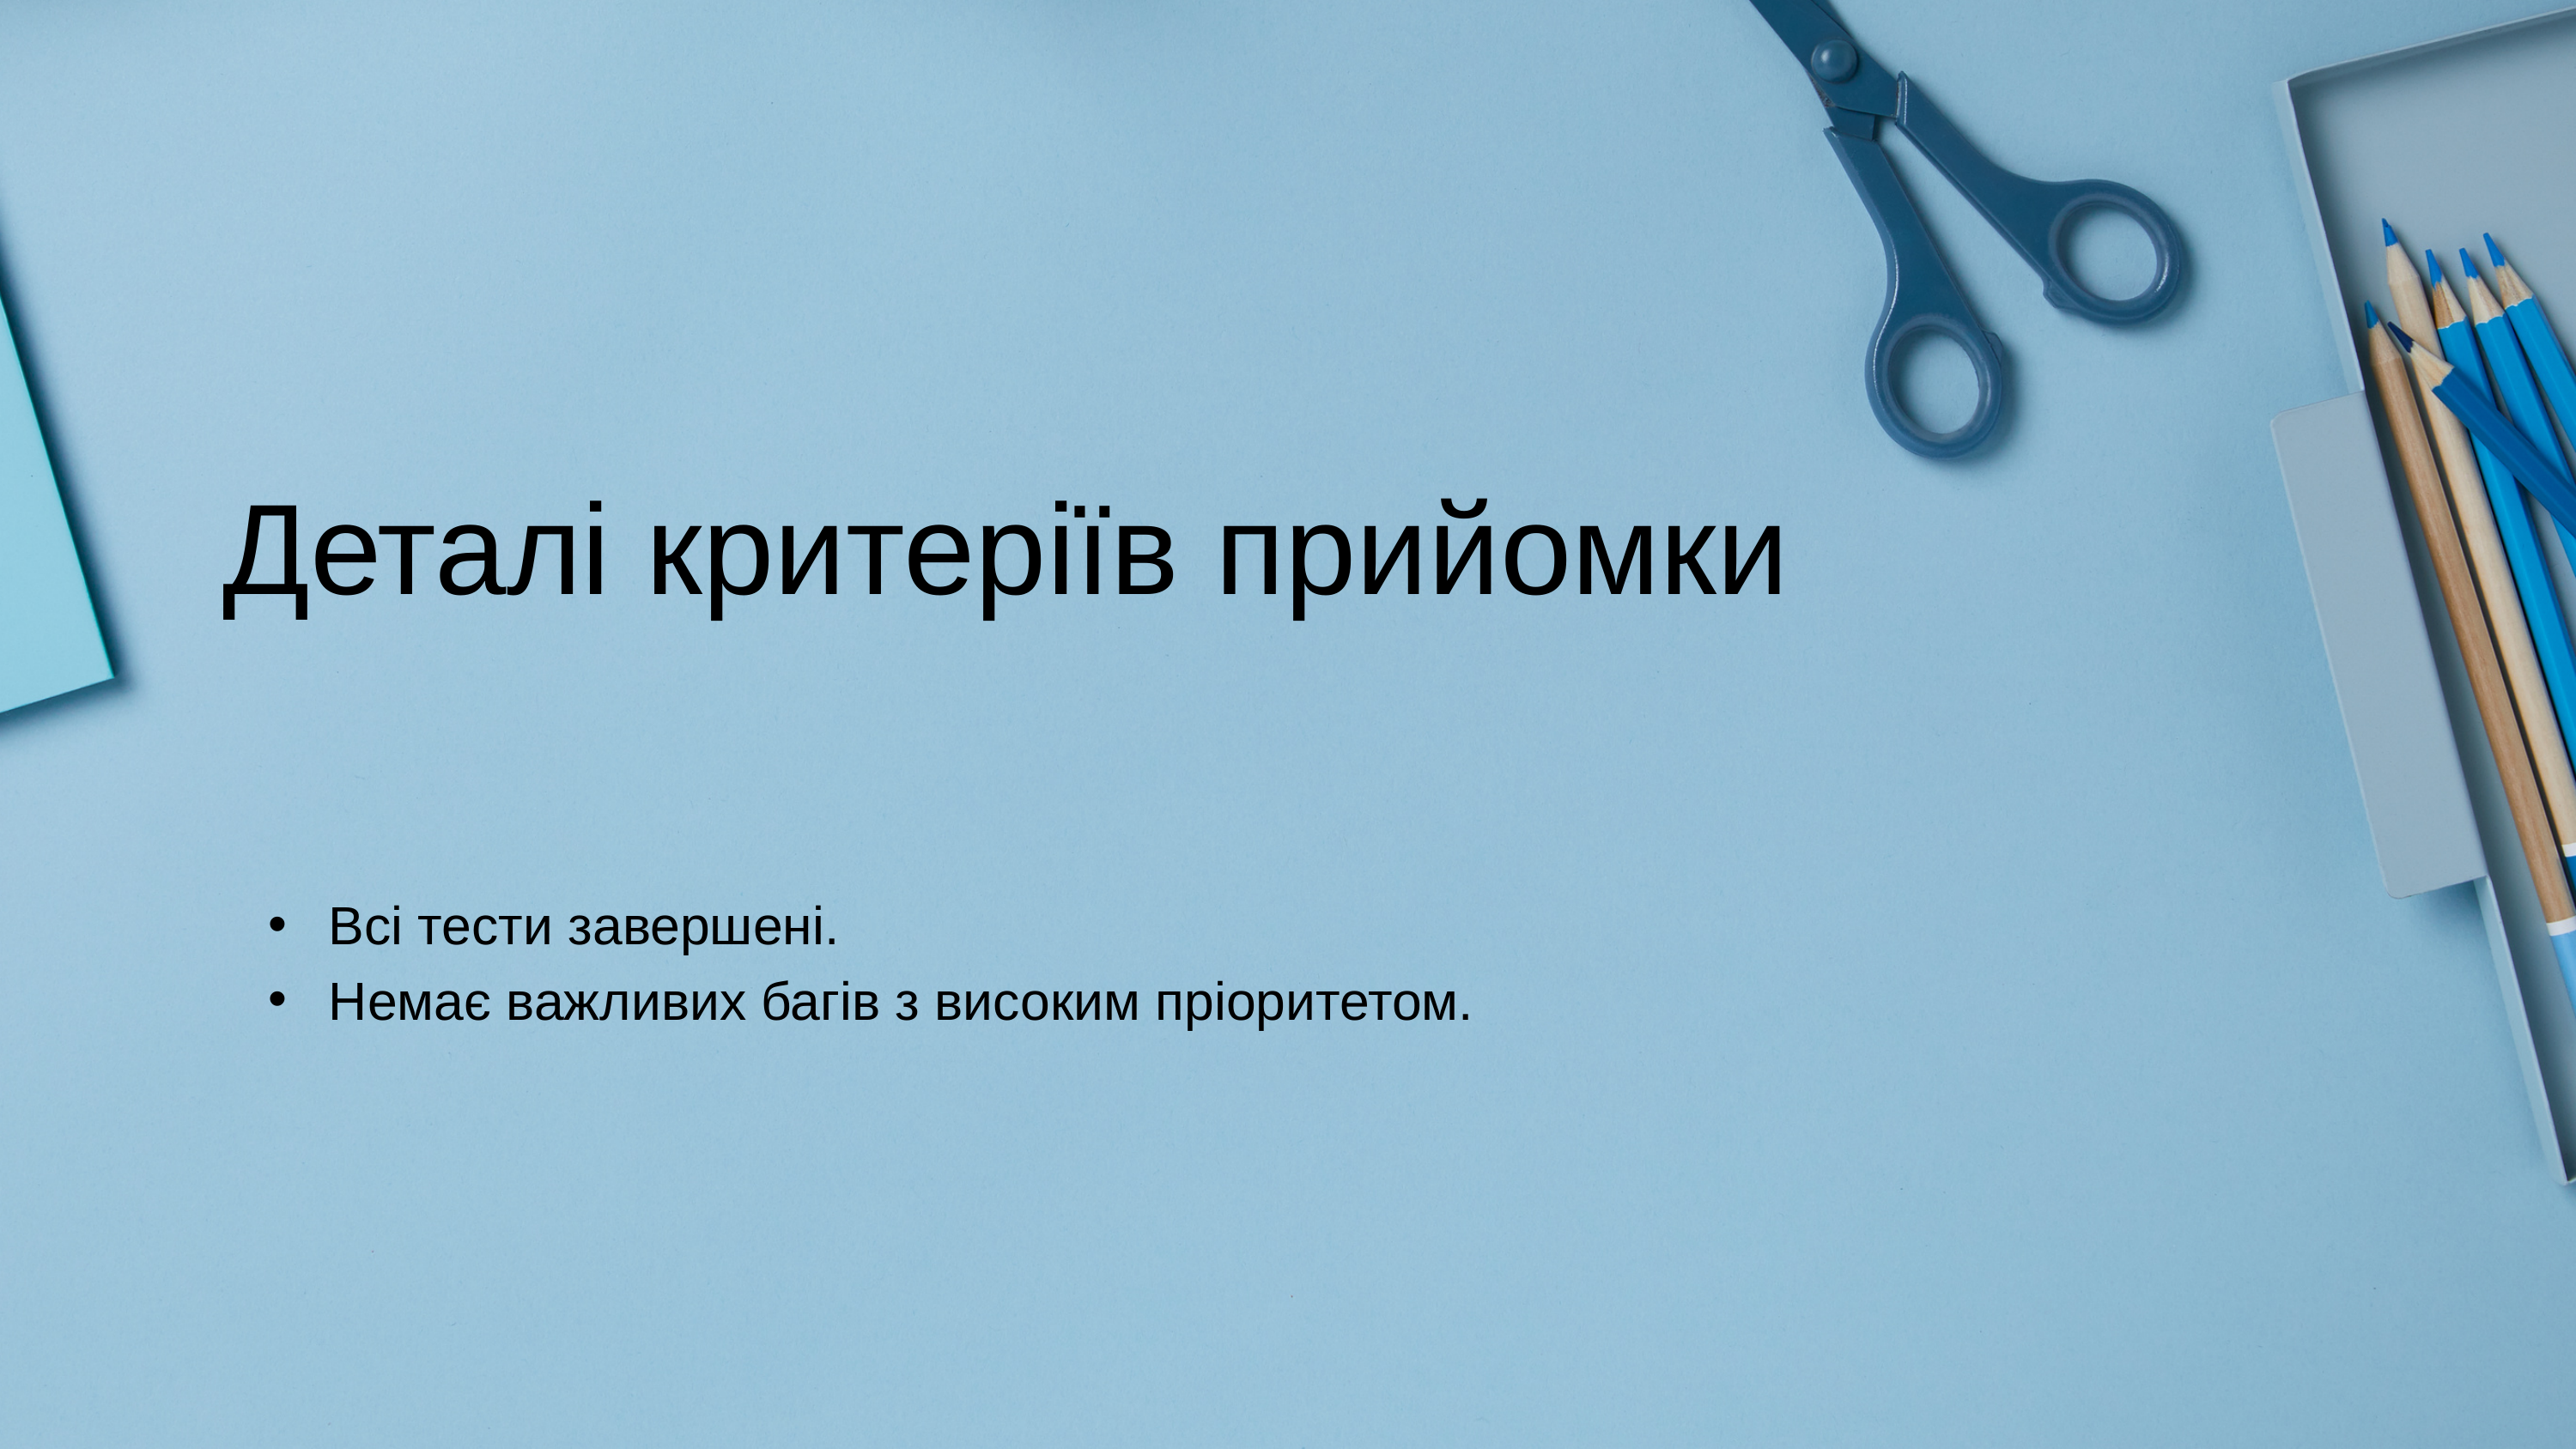

Деталі критеріїв прийомки
 Всі тести завершені.
 Немає важливих багів з високим пріоритетом.